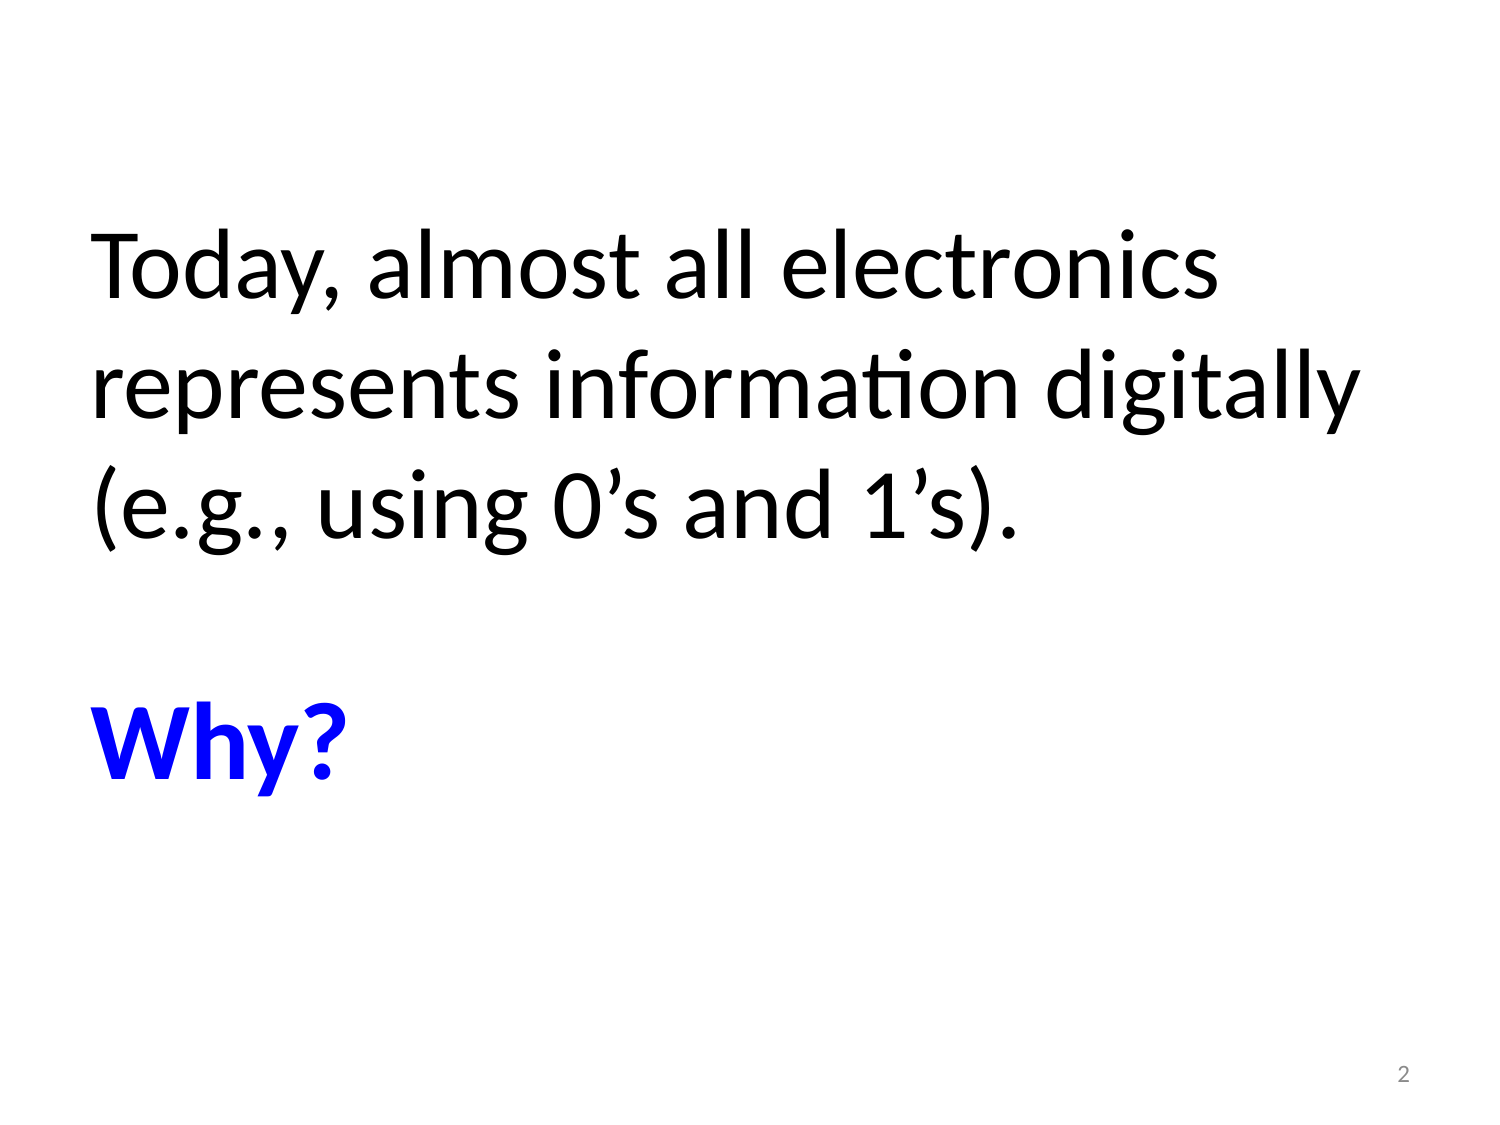

# Today, almost all electronics represents information digitally (e.g., using 0’s and 1’s). Why?
2